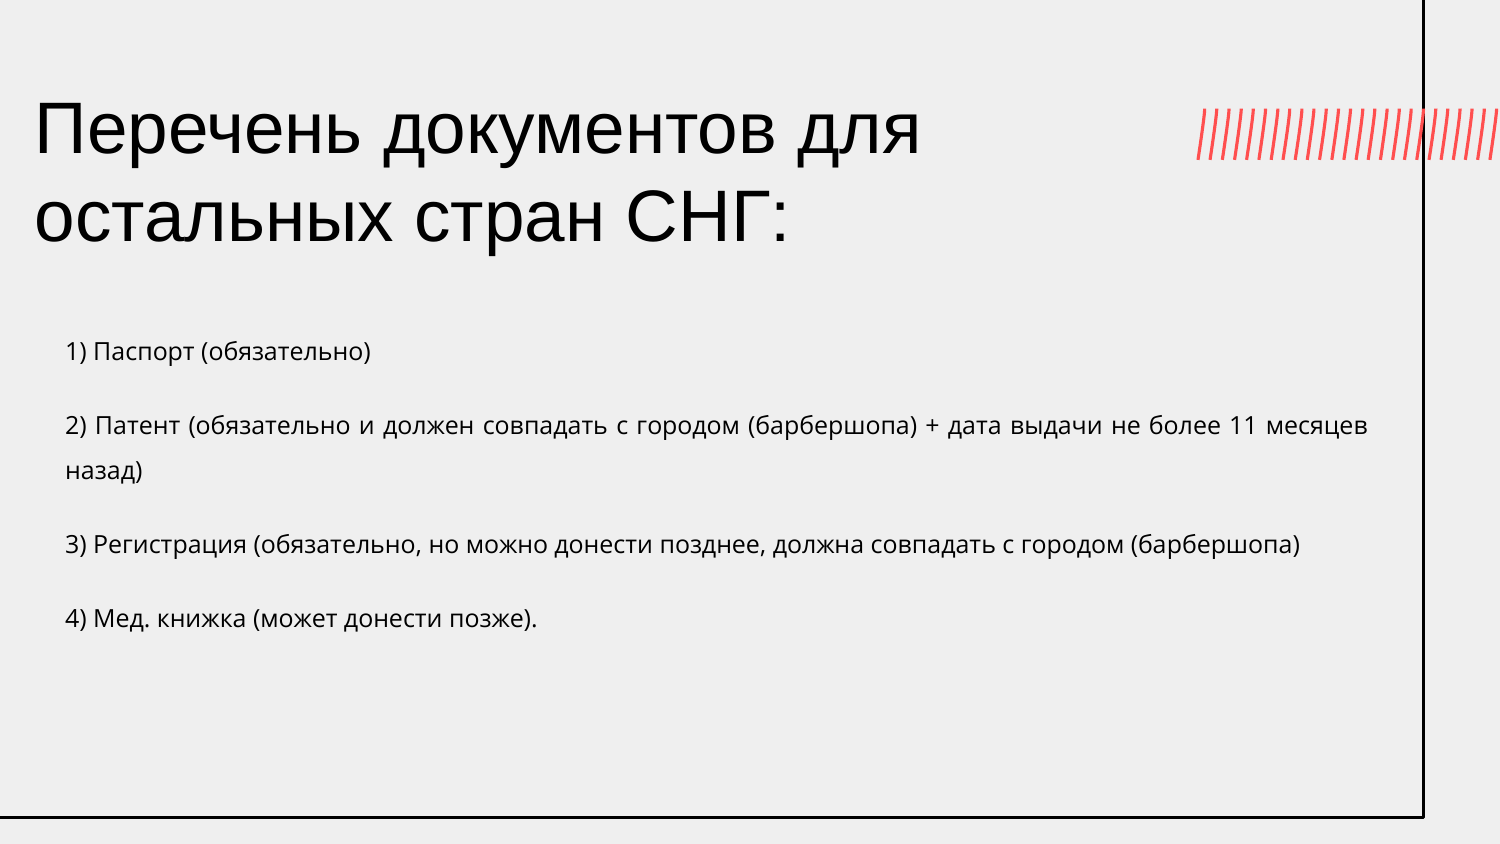

# Перечень документов для остальных стран СНГ:
1) Паспорт (обязательно)
2) Патент (обязательно и должен совпадать с городом (барбершопа) + дата выдачи не более 11 месяцев назад)
3) Регистрация (обязательно, но можно донести позднее, должна совпадать с городом (барбершопа)
4) Мед. книжка (может донести позже).